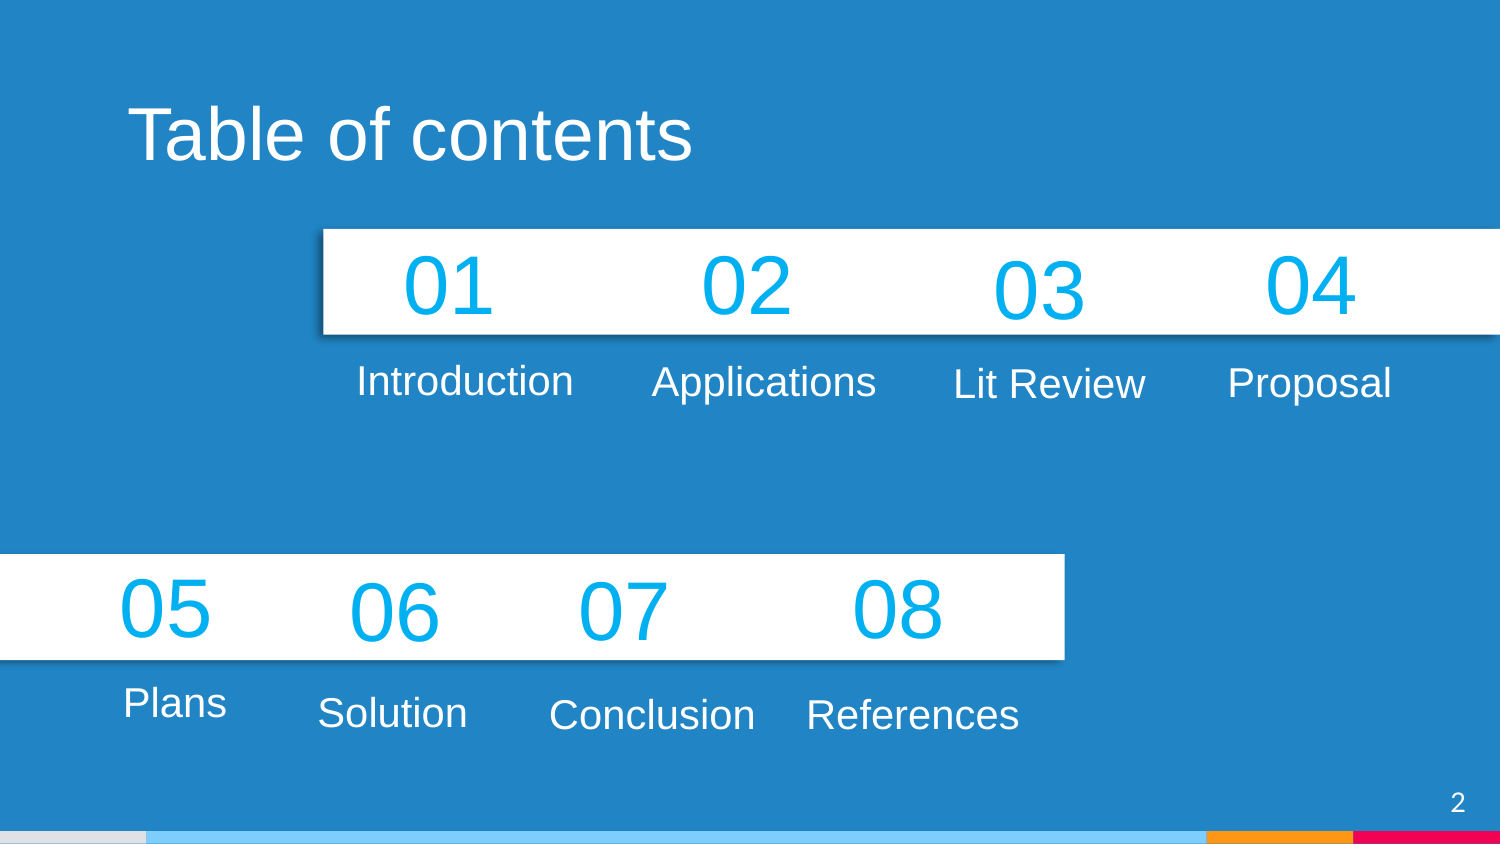

Table of contents
02
04
01

03
Introduction
Applications
Proposal
Lit Review
05
08
07
06

Plans
Solution
Conclusion
References
2